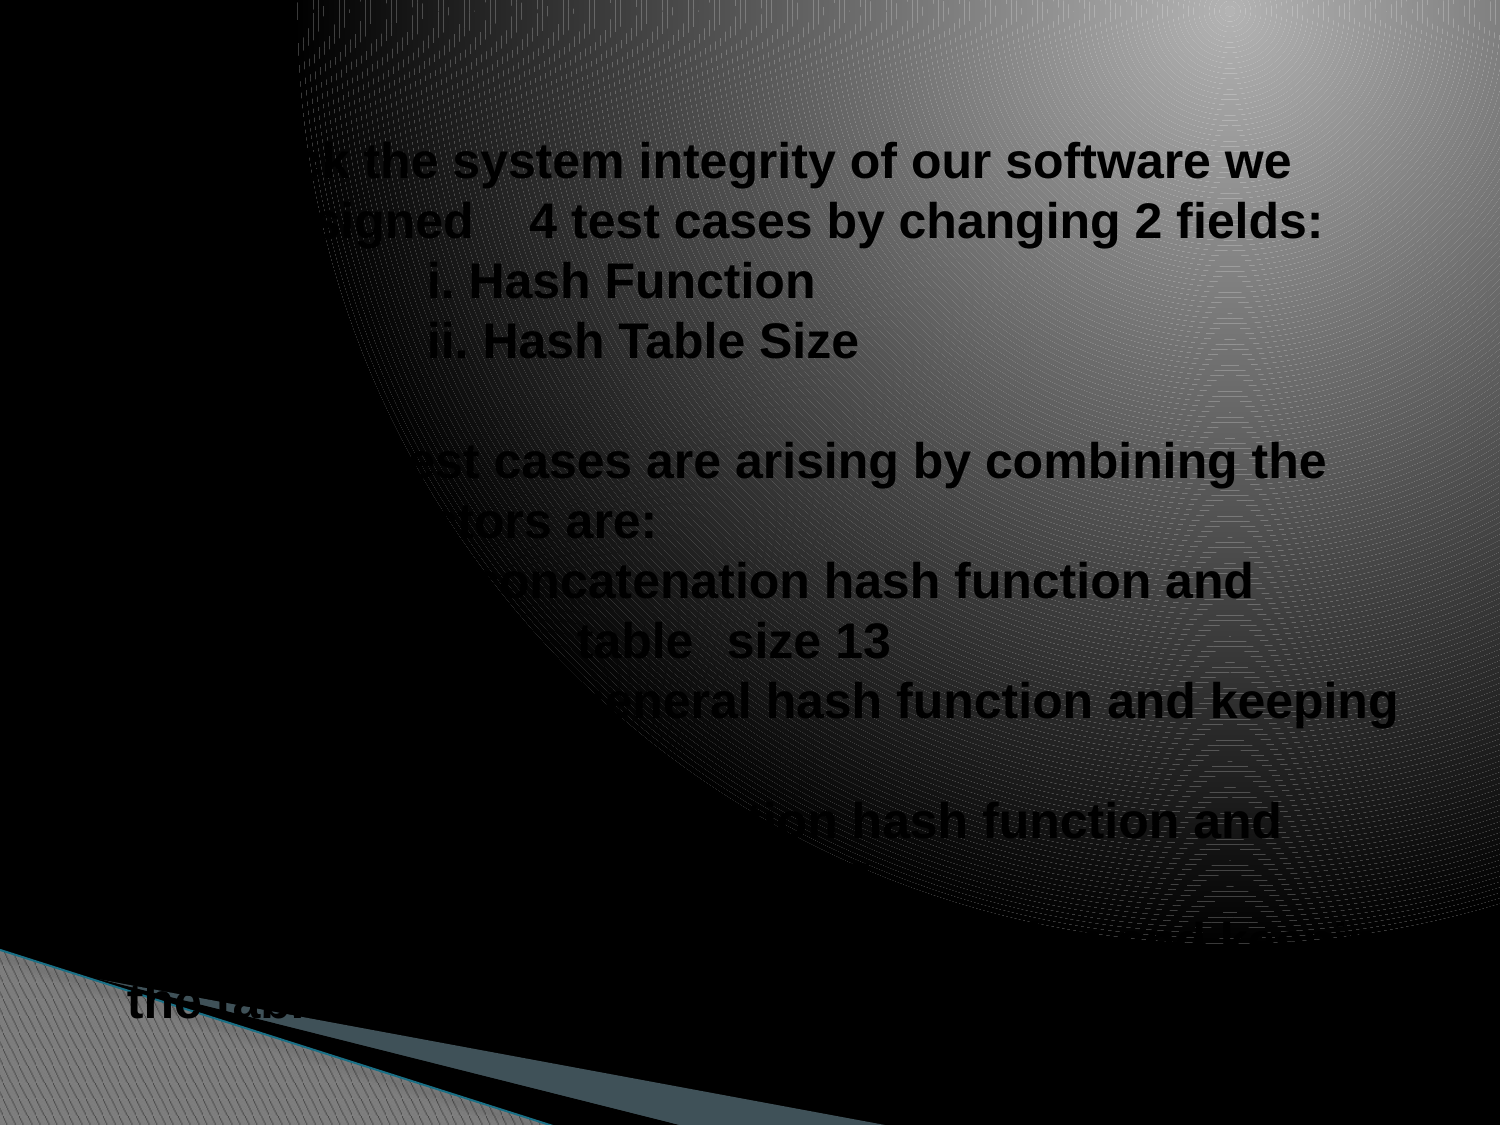

# To check the system integrity of our software we have designed    4 test cases by changing 2 fields: i. Hash Function ii. Hash Table Size Thus the 4 test cases are arising by combining the above two factors are: i. Using concatenation hash function and keeping hash 	table 	size 13 ii. Using the general hash function and keeping hash table 	size 13 iii. Using concatenation hash function and keeping the hash 	table size 17 iv. Using the general hash function and keeping the table 	size 17